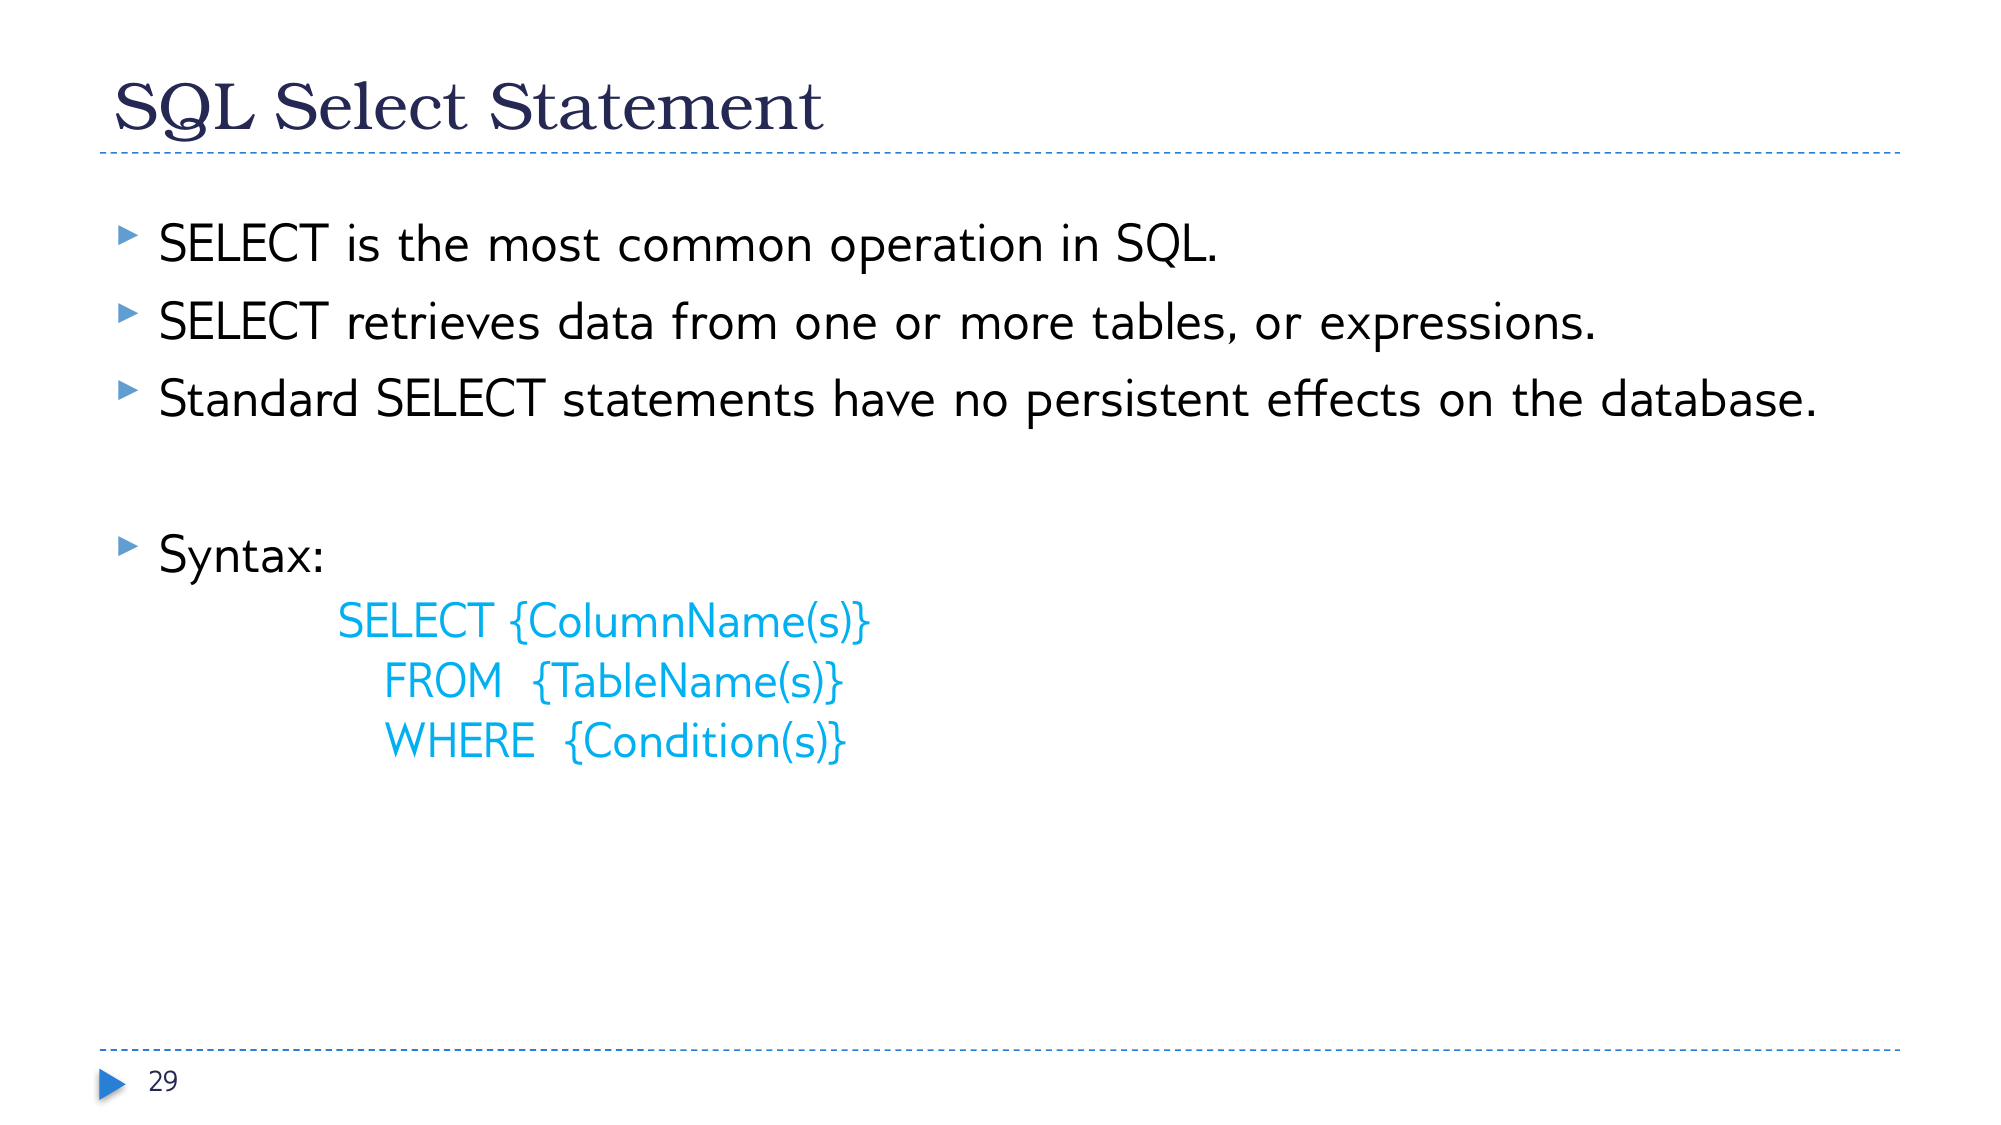

# SQL Select Statement
SELECT is the most common operation in SQL.
SELECT retrieves data from one or more tables, or expressions.
Standard SELECT statements have no persistent effects on the database.

Syntax:
           SELECT {ColumnName(s)}
               FROM  {TableName(s)}
               WHERE  {Condition(s)}
29